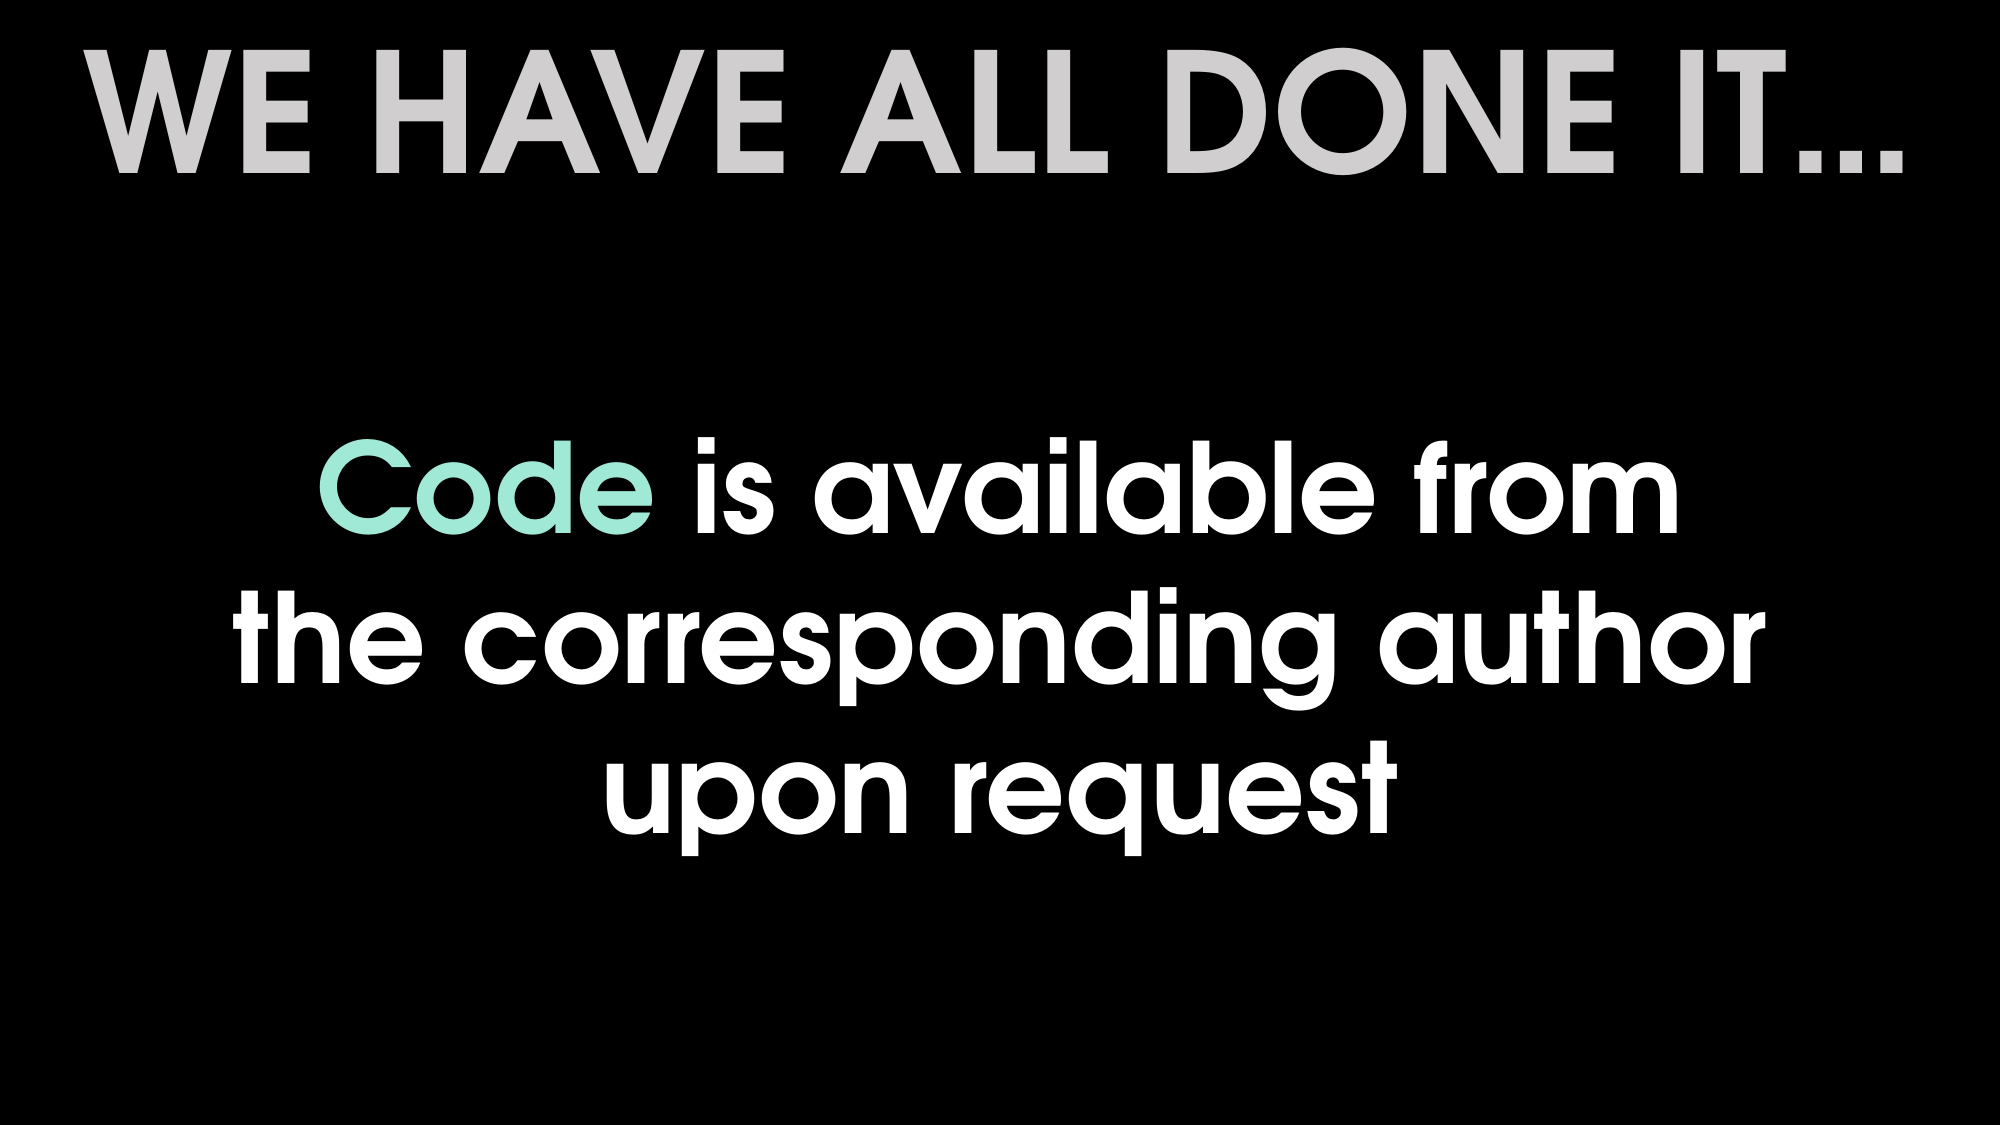

WE HAVE ALL DONE IT…
Code is available from the corresponding author upon request